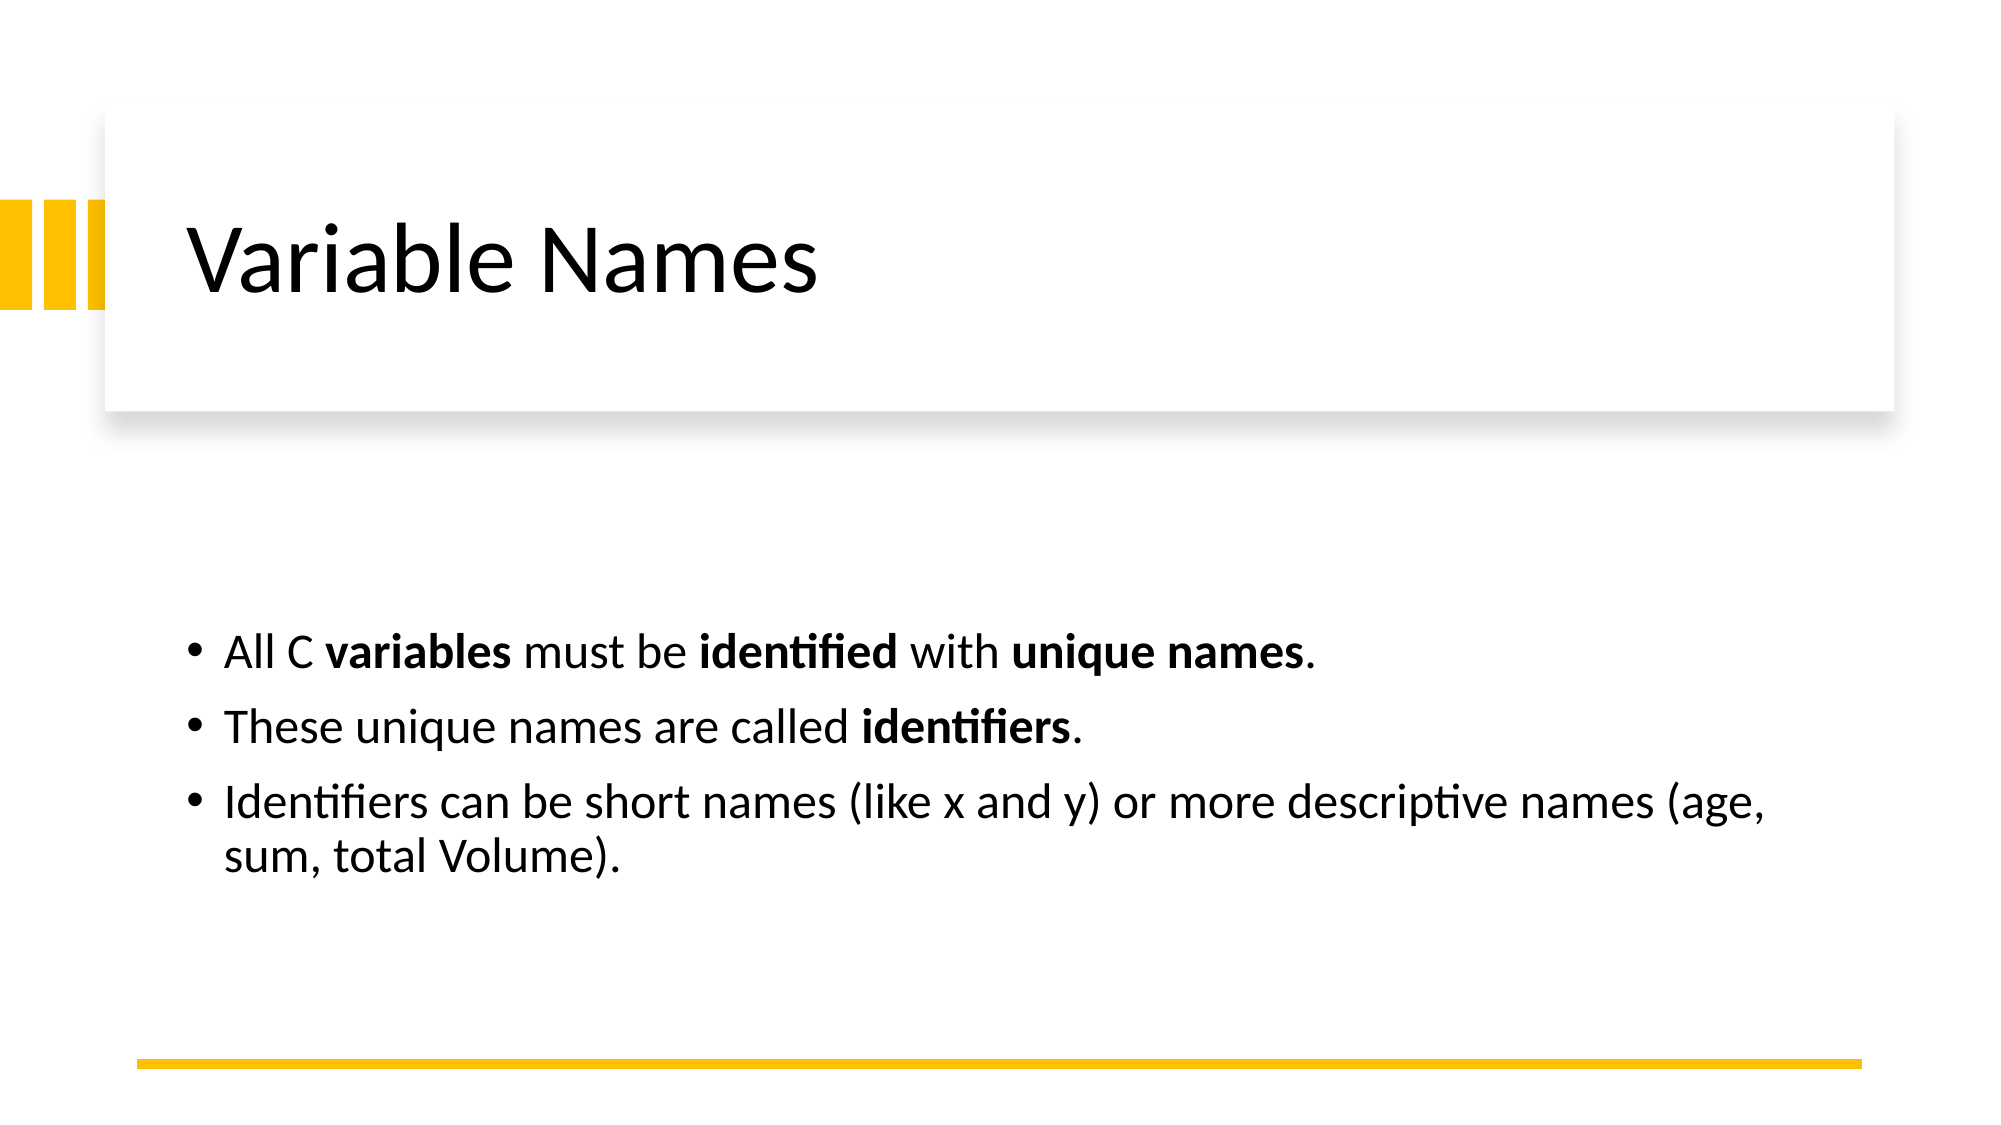

# Variable Names

All C variables must be identified with unique names.
These unique names are called identifiers.
Identifiers can be short names (like x and y) or more descriptive names (age, sum, total Volume).